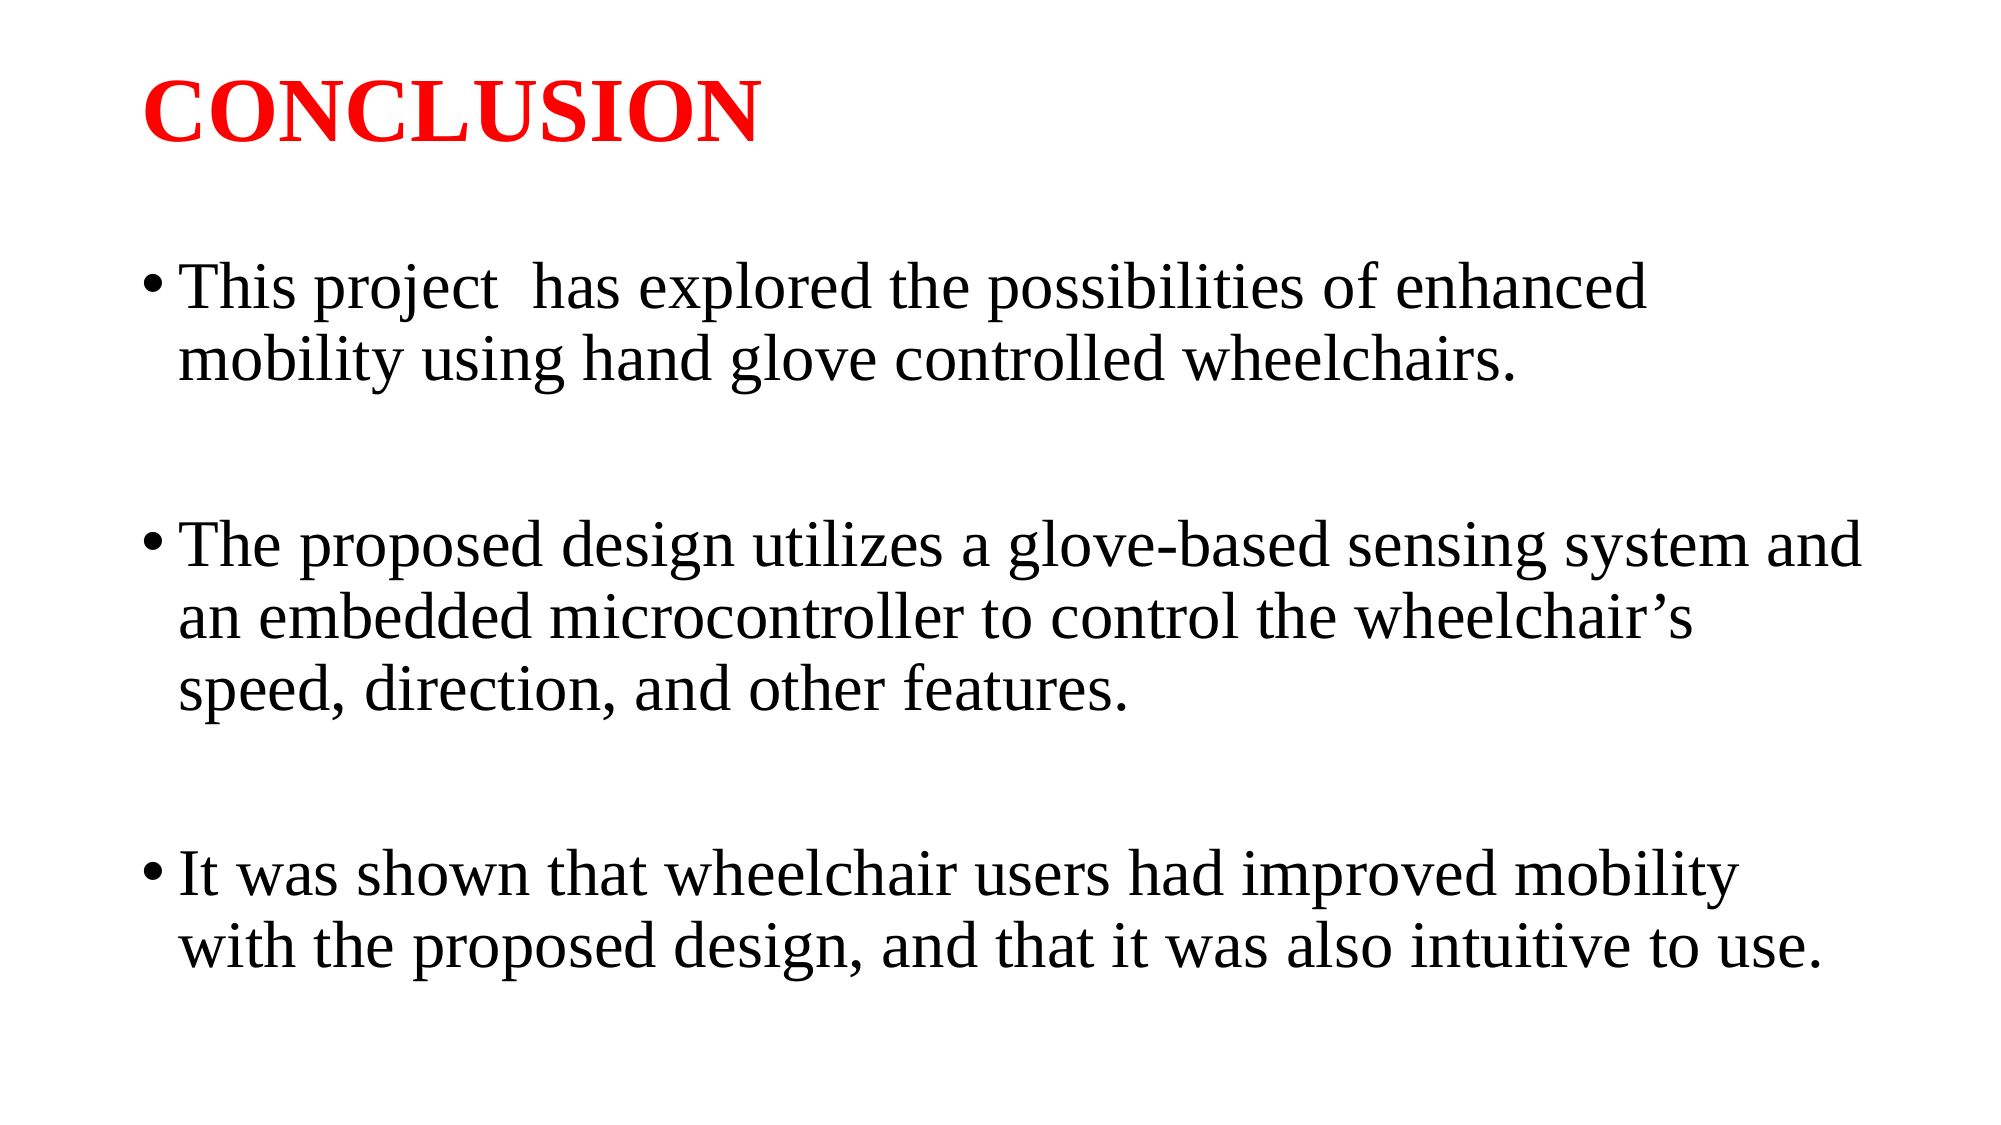

# CONCLUSION
This project  has explored the possibilities of enhanced mobility using hand glove controlled wheelchairs.

The proposed design utilizes a glove-based sensing system and an embedded microcontroller to control the wheelchair’s speed, direction, and other features.

It was shown that wheelchair users had improved mobility with the proposed design, and that it was also intuitive to use.